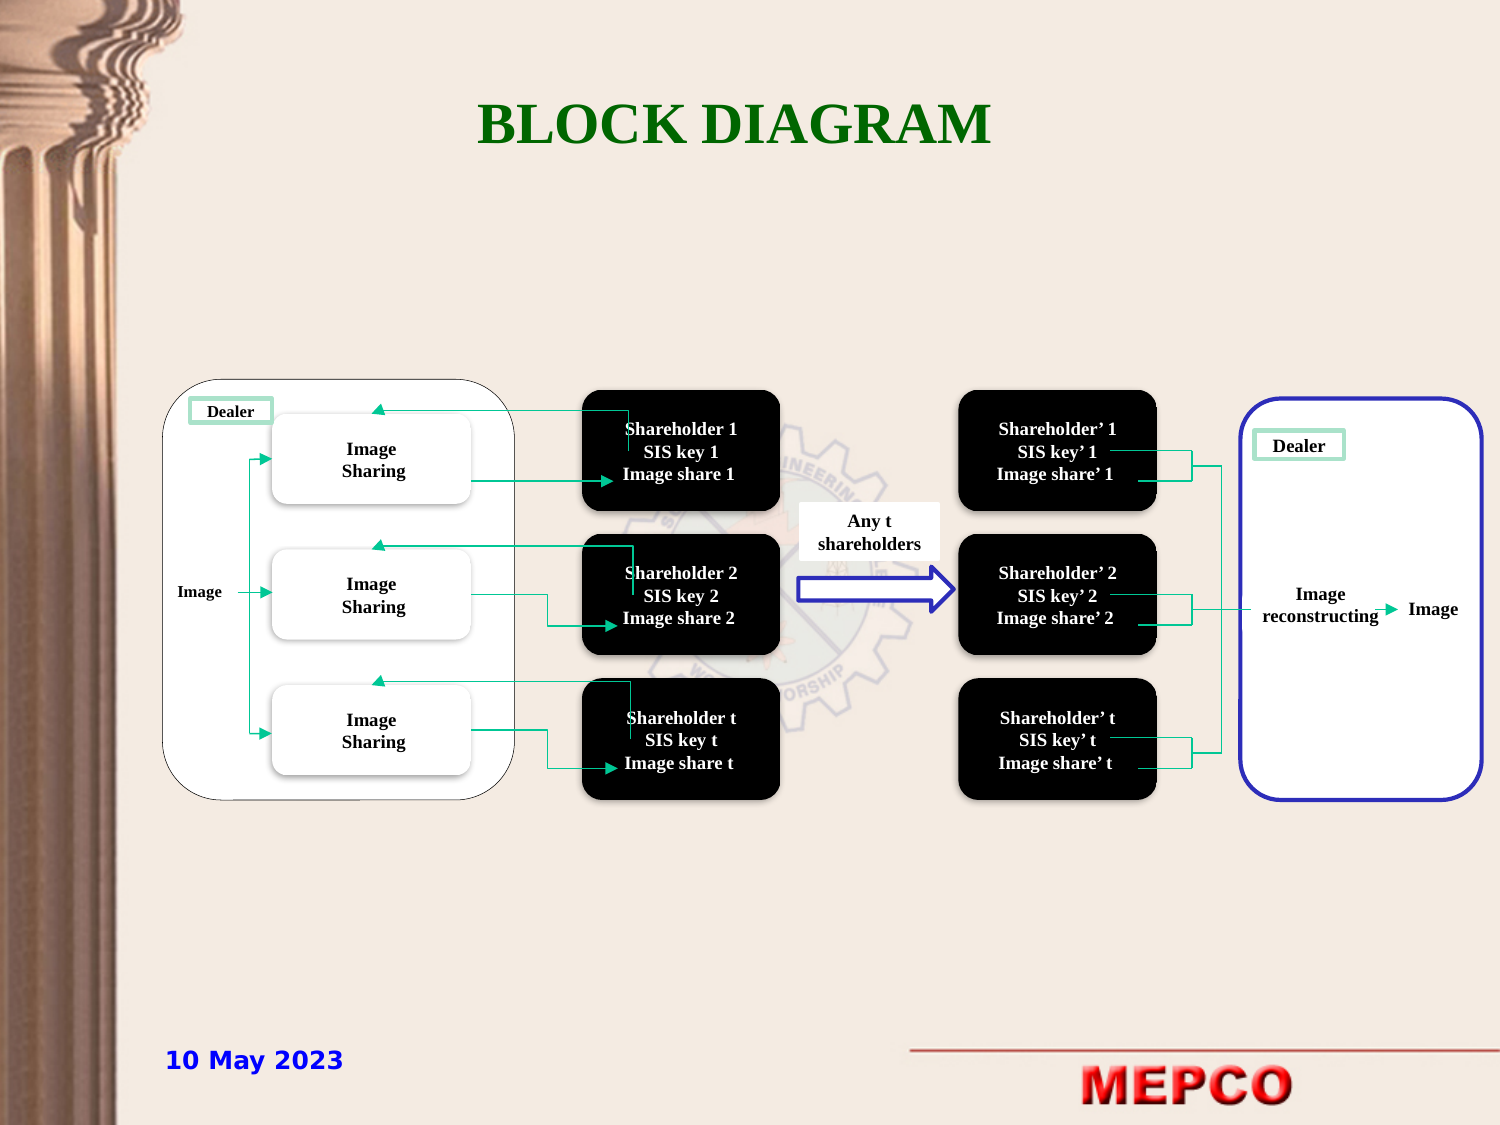

# BLOCK DIAGRAM

Shareholder 1
SIS key 1
Image share 1
Shareholder’ 1
SIS key’ 1
Image share’ 1
Dealer

Image
 Sharing
Dealer
Any t
shareholders
Shareholder 2
SIS key 2
Image share 2
Shareholder’ 2
SIS key’ 2
Image share’ 2
Image
 Sharing

Image
Image
Image
reconstructing
Shareholder t
SIS key t
Image share t
Shareholder’ t
SIS key’ t
Image share’ t
Image
 Sharing